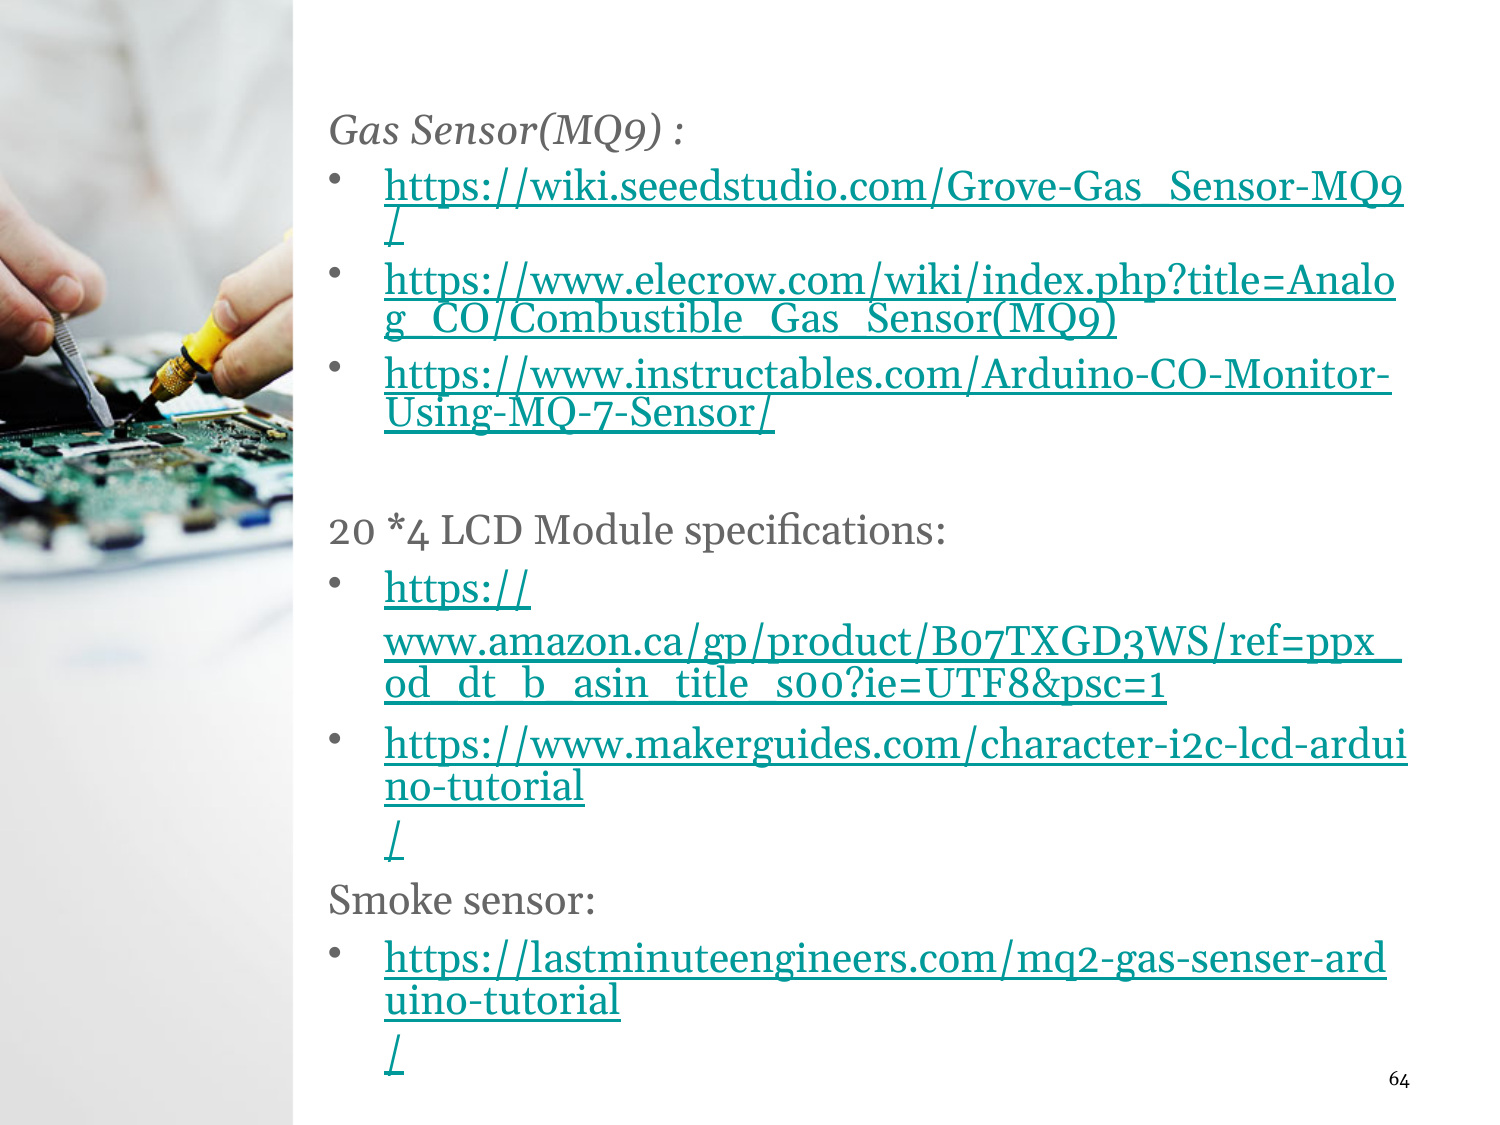

Gas Sensor(MQ9) :
https://wiki.seeedstudio.com/Grove-Gas_Sensor-MQ9/
https://www.elecrow.com/wiki/index.php?title=Analog_CO/Combustible_Gas_Sensor(MQ9)
https://www.instructables.com/Arduino-CO-Monitor-Using-MQ-7-Sensor/

20 *4 LCD Module specifications:
https://www.amazon.ca/gp/product/B07TXGD3WS/ref=ppx_od_dt_b_asin_title_s00?ie=UTF8&psc=1
https://www.makerguides.com/character-i2c-lcd-arduino-tutorial/
Smoke sensor:
https://lastminuteengineers.com/mq2-gas-senser-arduino-tutorial/

64